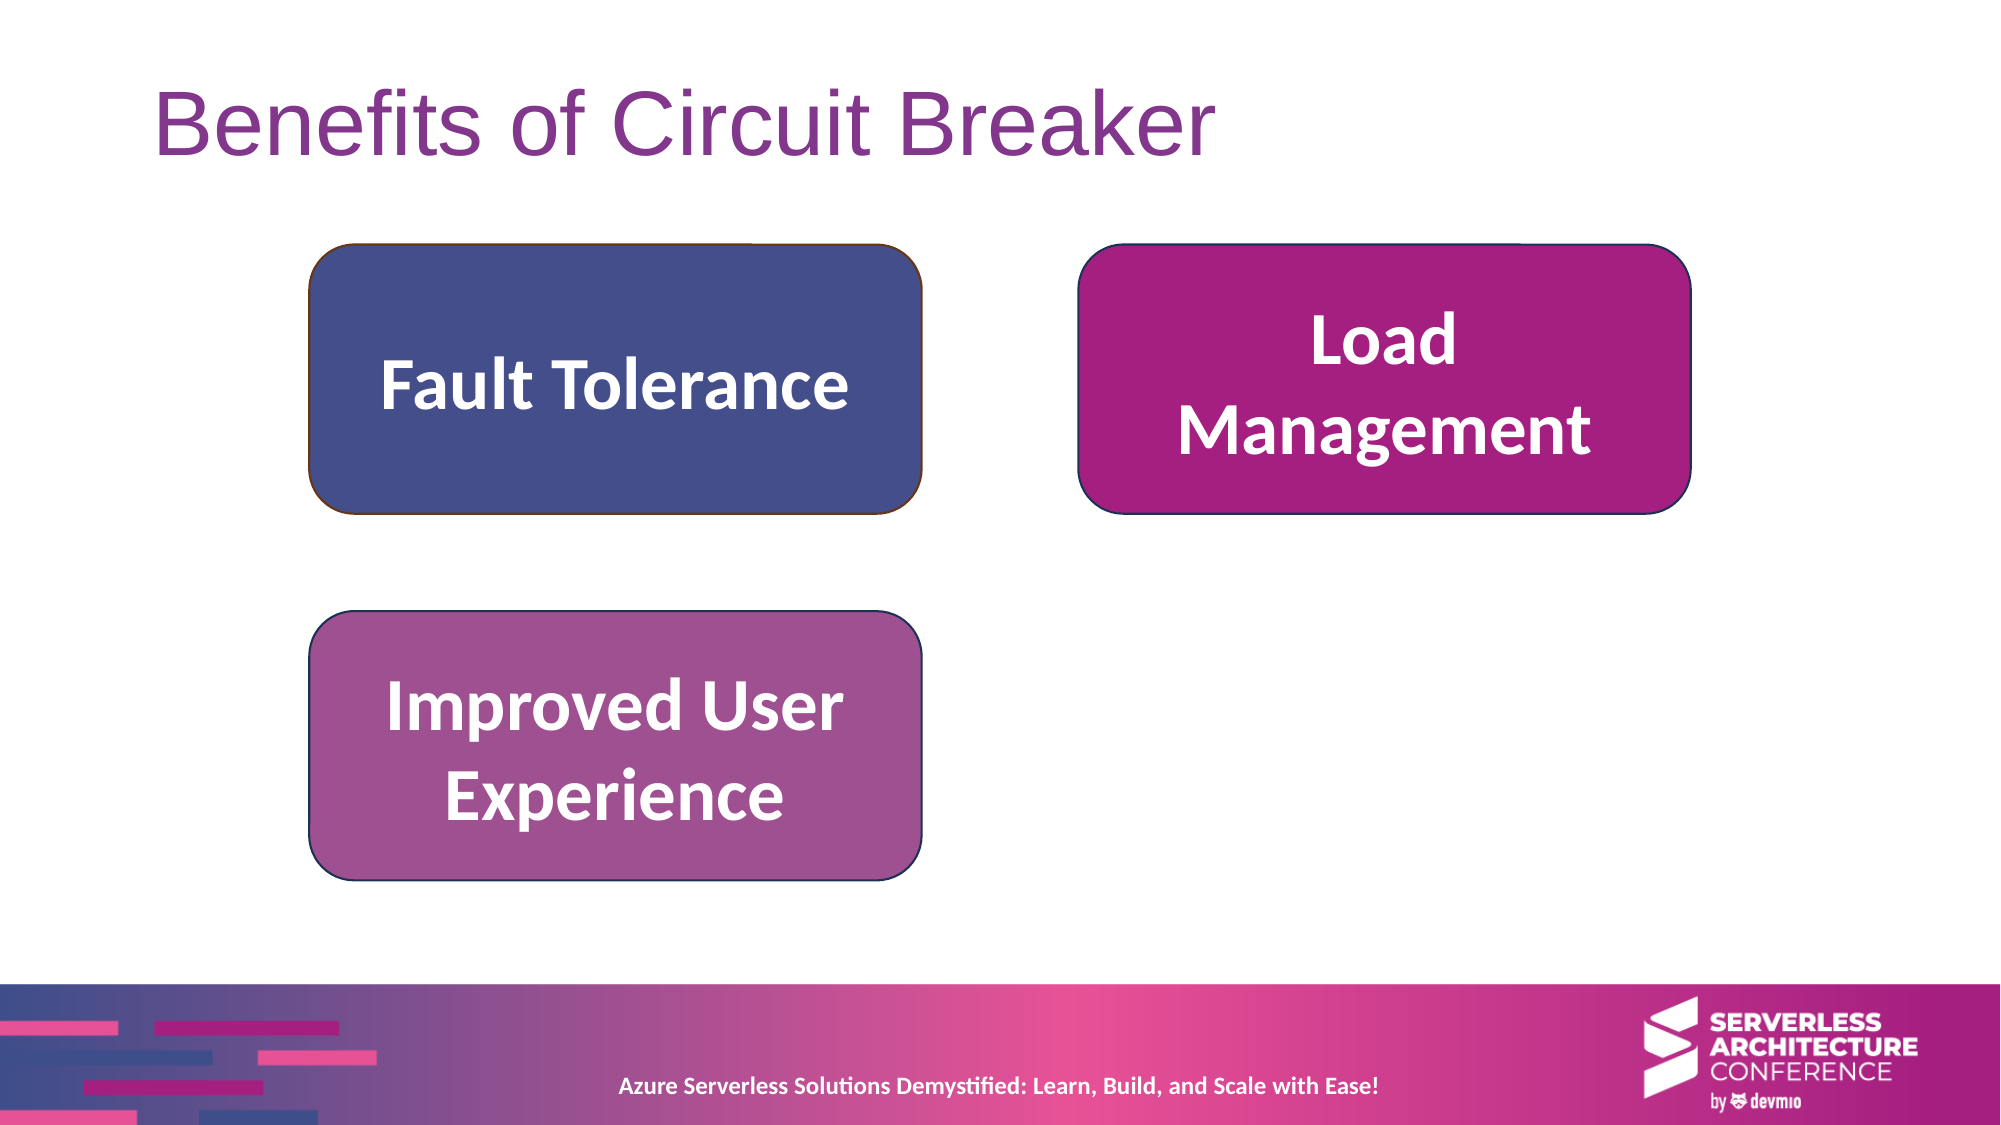

# Benefits of Circuit Breaker
Fault Tolerance
Load Management
Improved User Experience